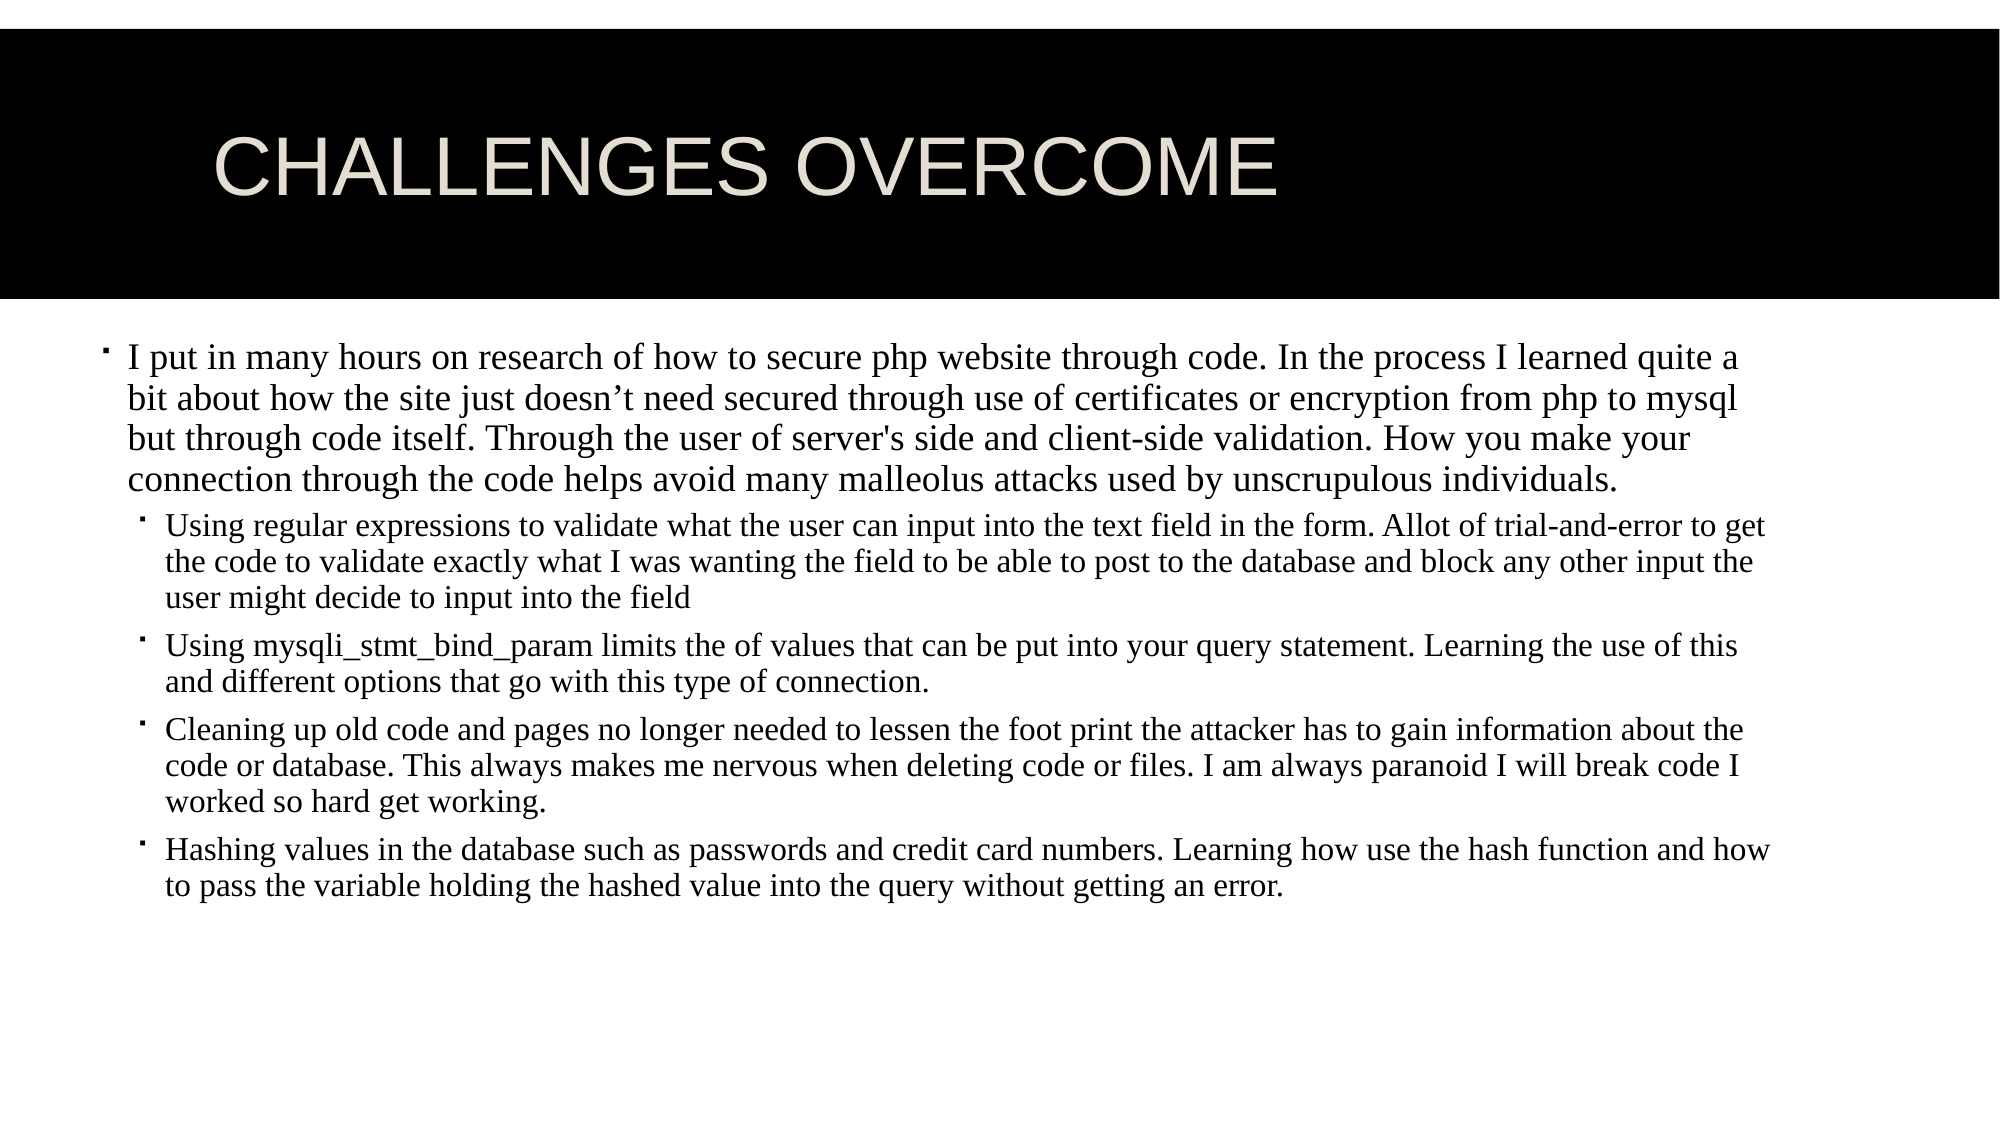

# Challenges overcome
I put in many hours on research of how to secure php website through code. In the process I learned quite a bit about how the site just doesn’t need secured through use of certificates or encryption from php to mysql but through code itself. Through the user of server's side and client-side validation. How you make your connection through the code helps avoid many malleolus attacks used by unscrupulous individuals.
Using regular expressions to validate what the user can input into the text field in the form. Allot of trial-and-error to get the code to validate exactly what I was wanting the field to be able to post to the database and block any other input the user might decide to input into the field
Using mysqli_stmt_bind_param limits the of values that can be put into your query statement. Learning the use of this and different options that go with this type of connection.
Cleaning up old code and pages no longer needed to lessen the foot print the attacker has to gain information about the code or database. This always makes me nervous when deleting code or files. I am always paranoid I will break code I worked so hard get working.
Hashing values in the database such as passwords and credit card numbers. Learning how use the hash function and how to pass the variable holding the hashed value into the query without getting an error.